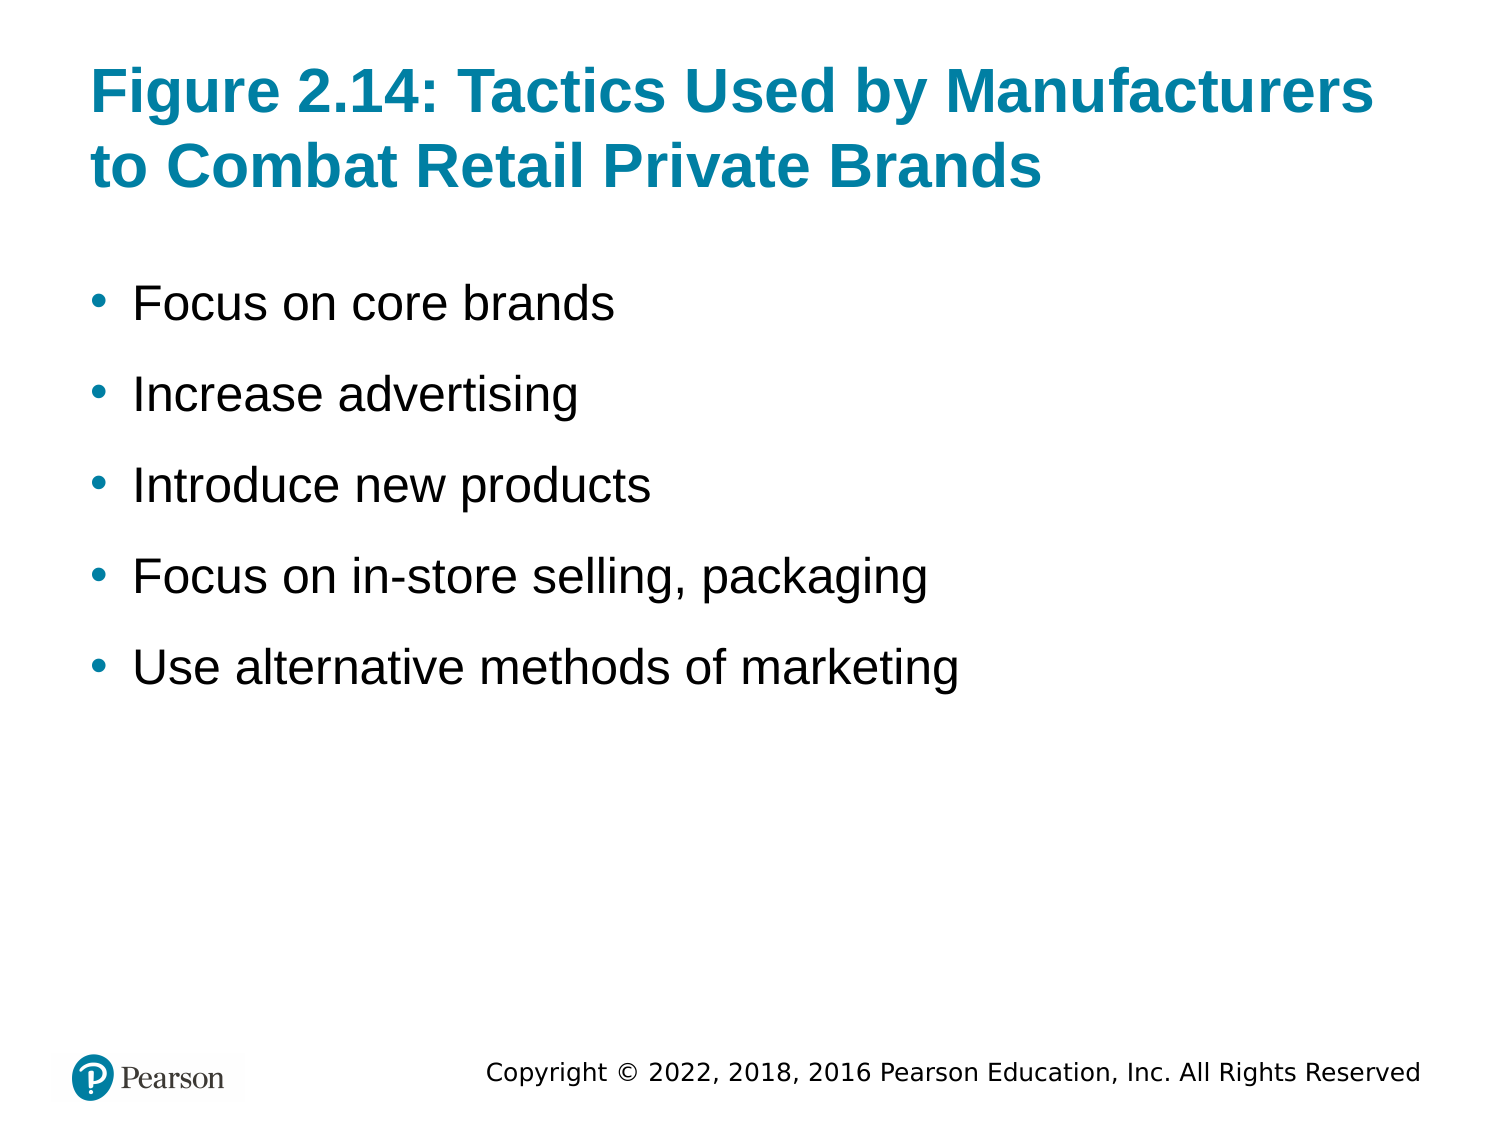

# Figure 2.14: Tactics Used by Manufacturers to Combat Retail Private Brands
Focus on core brands
Increase advertising
Introduce new products
Focus on in-store selling, packaging
Use alternative methods of marketing